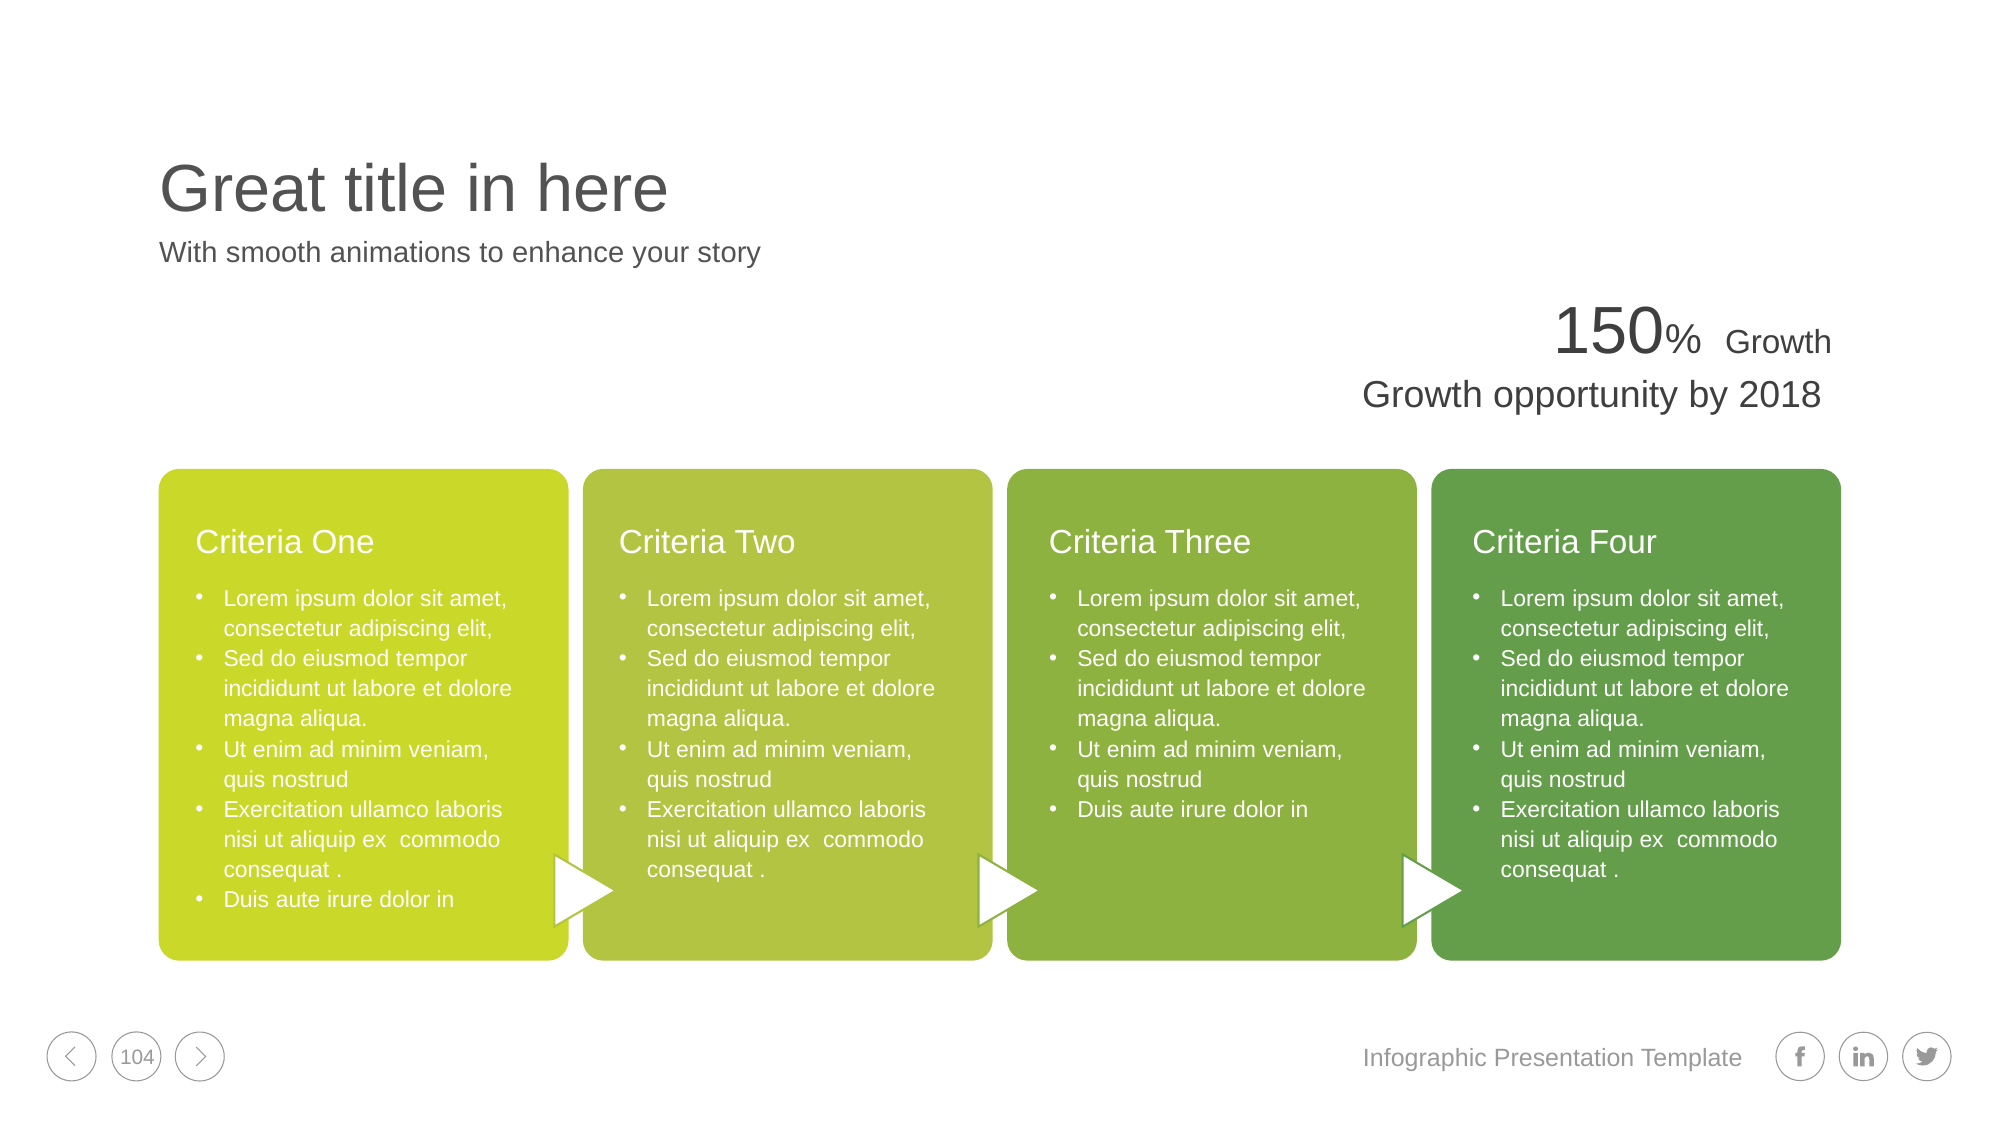

Great title in here
With smooth animations to enhance your story
150% Growth
Growth opportunity by 2018

Criteria One
Lorem ipsum dolor sit amet, consectetur adipiscing elit,
Sed do eiusmod tempor incididunt ut labore et dolore magna aliqua.
Ut enim ad minim veniam, quis nostrud
Exercitation ullamco laboris nisi ut aliquip ex  commodo consequat .
Duis aute irure dolor in
Criteria Two
Lorem ipsum dolor sit amet, consectetur adipiscing elit,
Sed do eiusmod tempor incididunt ut labore et dolore magna aliqua.
Ut enim ad minim veniam, quis nostrud
Exercitation ullamco laboris nisi ut aliquip ex  commodo consequat .
Criteria Three
Lorem ipsum dolor sit amet, consectetur adipiscing elit,
Sed do eiusmod tempor incididunt ut labore et dolore magna aliqua.
Ut enim ad minim veniam, quis nostrud
Duis aute irure dolor in
Criteria Four
Lorem ipsum dolor sit amet, consectetur adipiscing elit,
Sed do eiusmod tempor incididunt ut labore et dolore magna aliqua.
Ut enim ad minim veniam, quis nostrud
Exercitation ullamco laboris nisi ut aliquip ex  commodo consequat .
104